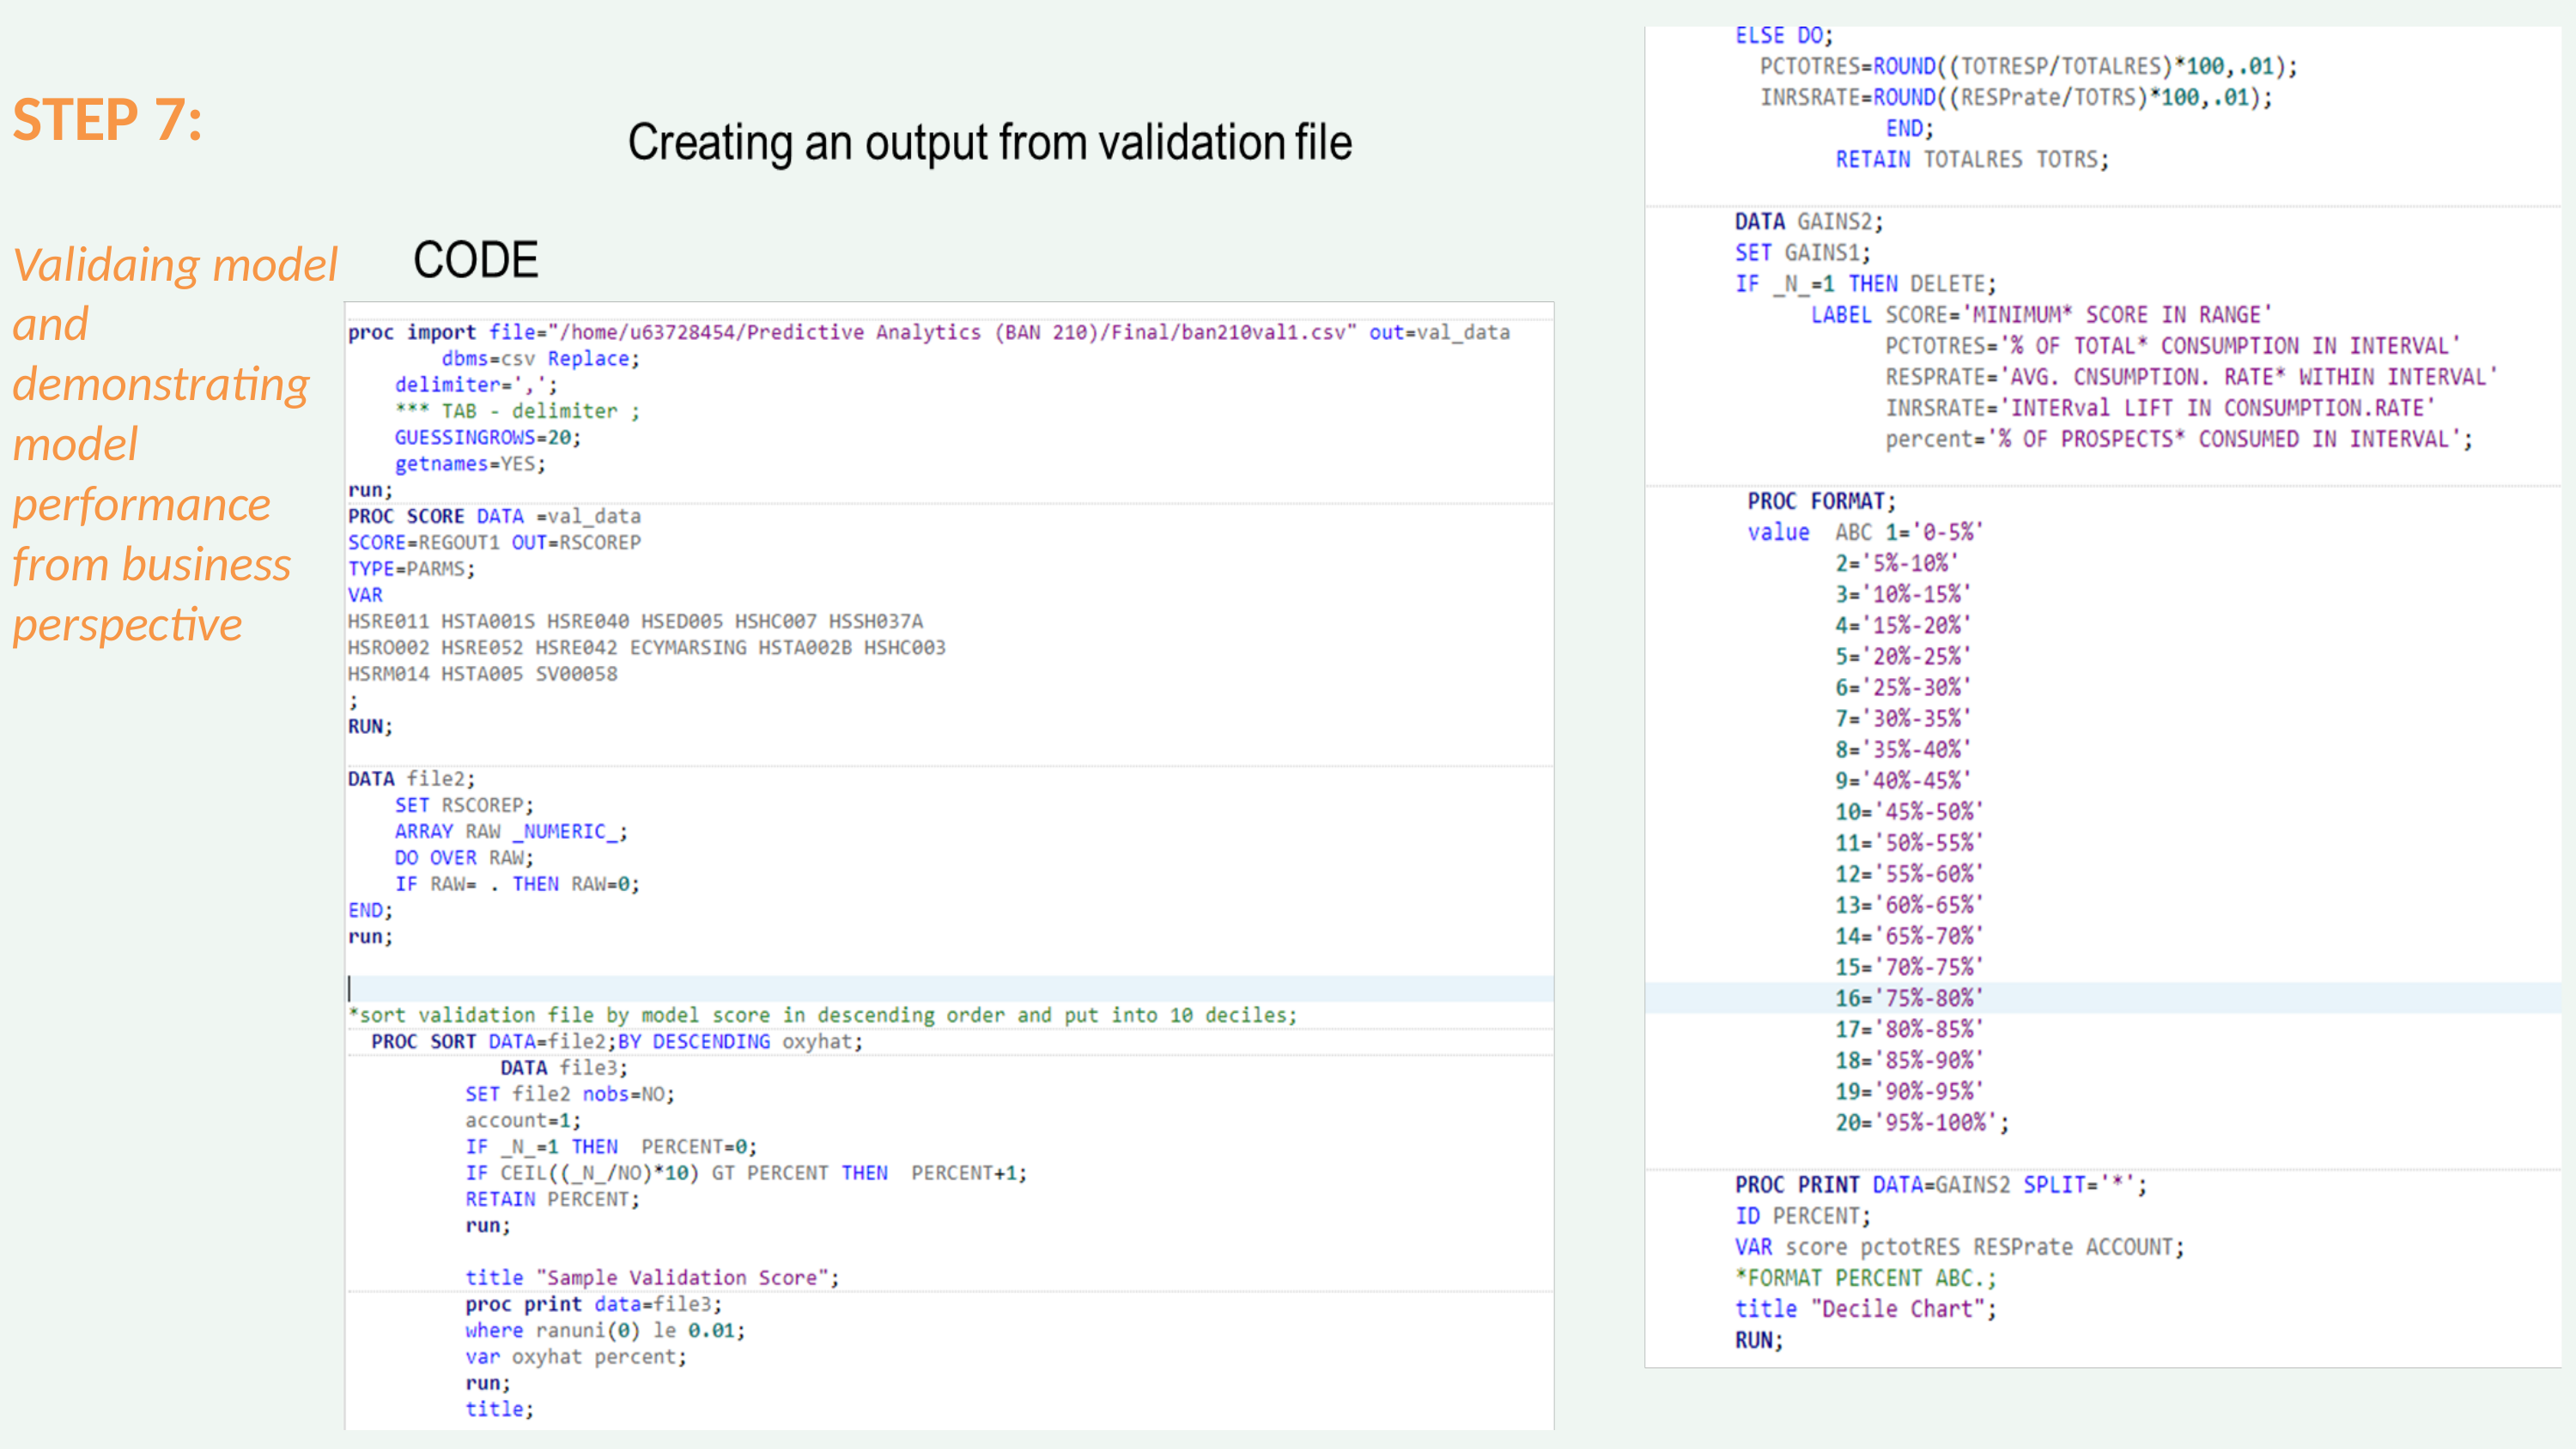

STEP 7:

Validaing model and demonstrating model performance from business perspective